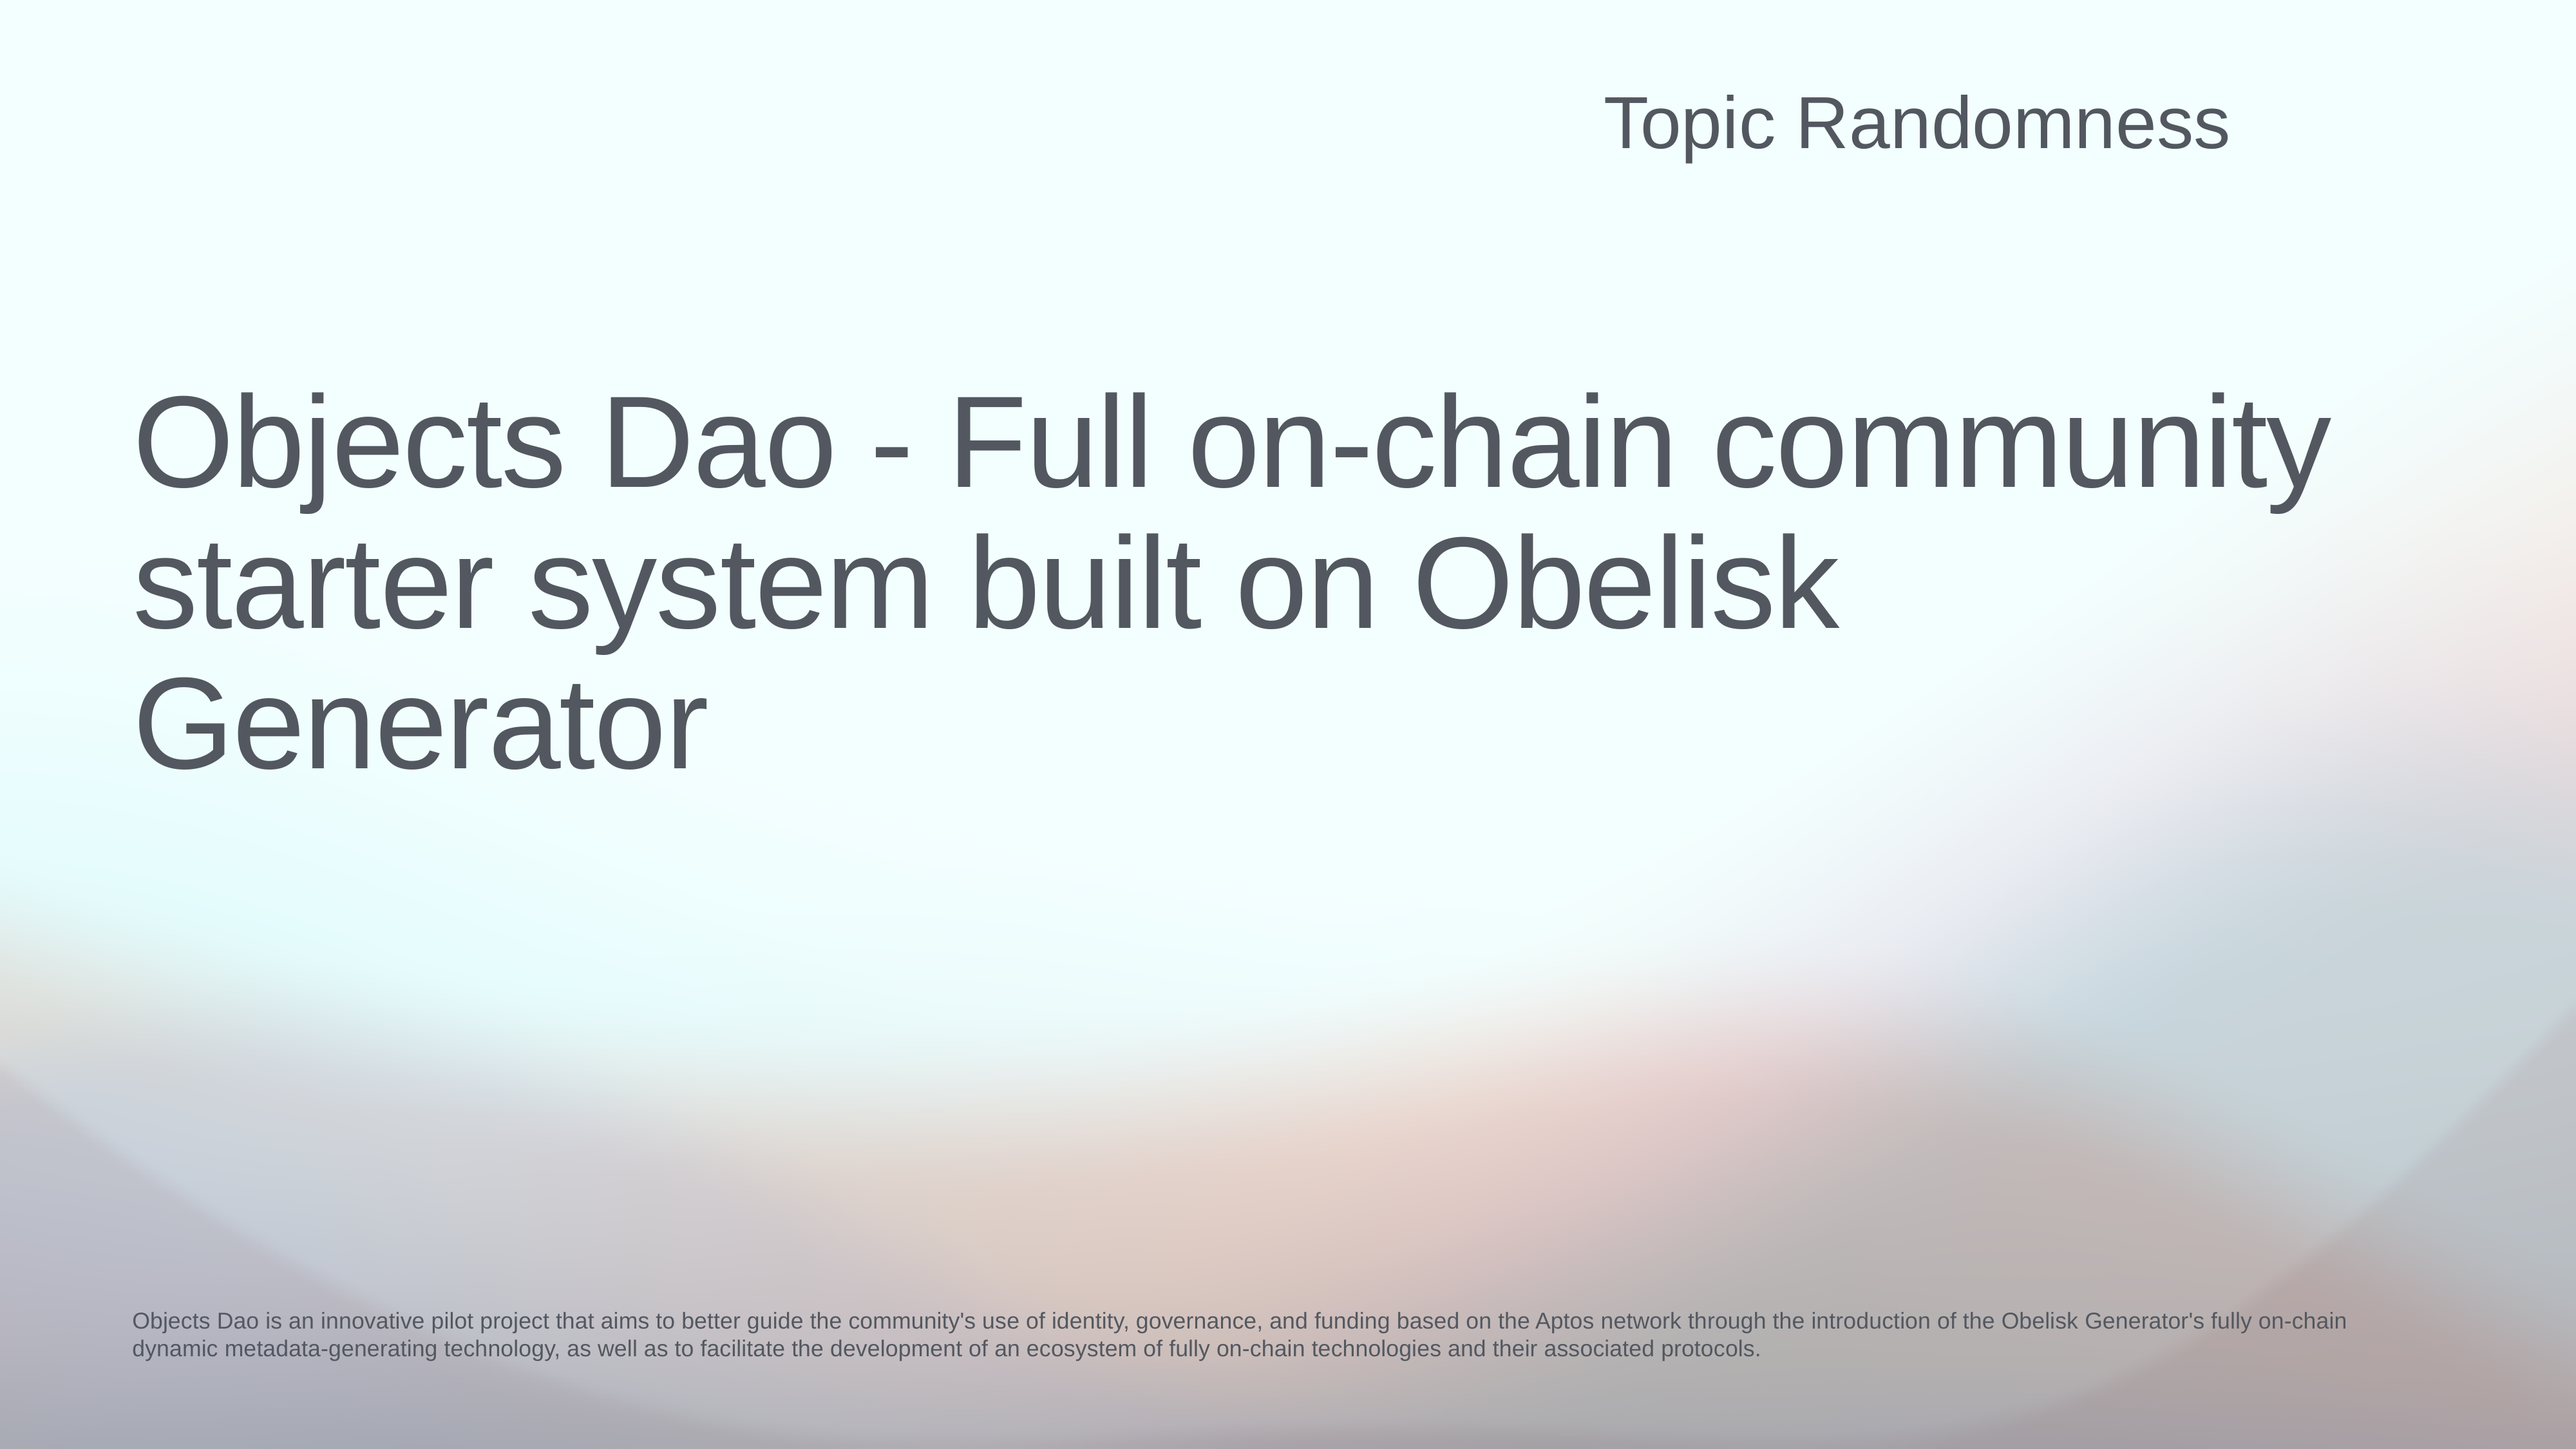

Topic Randomness
# Objects Dao - Full on-chain community starter system built on Obelisk Generator
Objects Dao is an innovative pilot project that aims to better guide the community's use of identity, governance, and funding based on the Aptos network through the introduction of the Obelisk Generator's fully on-chain dynamic metadata-generating technology, as well as to facilitate the development of an ecosystem of fully on-chain technologies and their associated protocols.